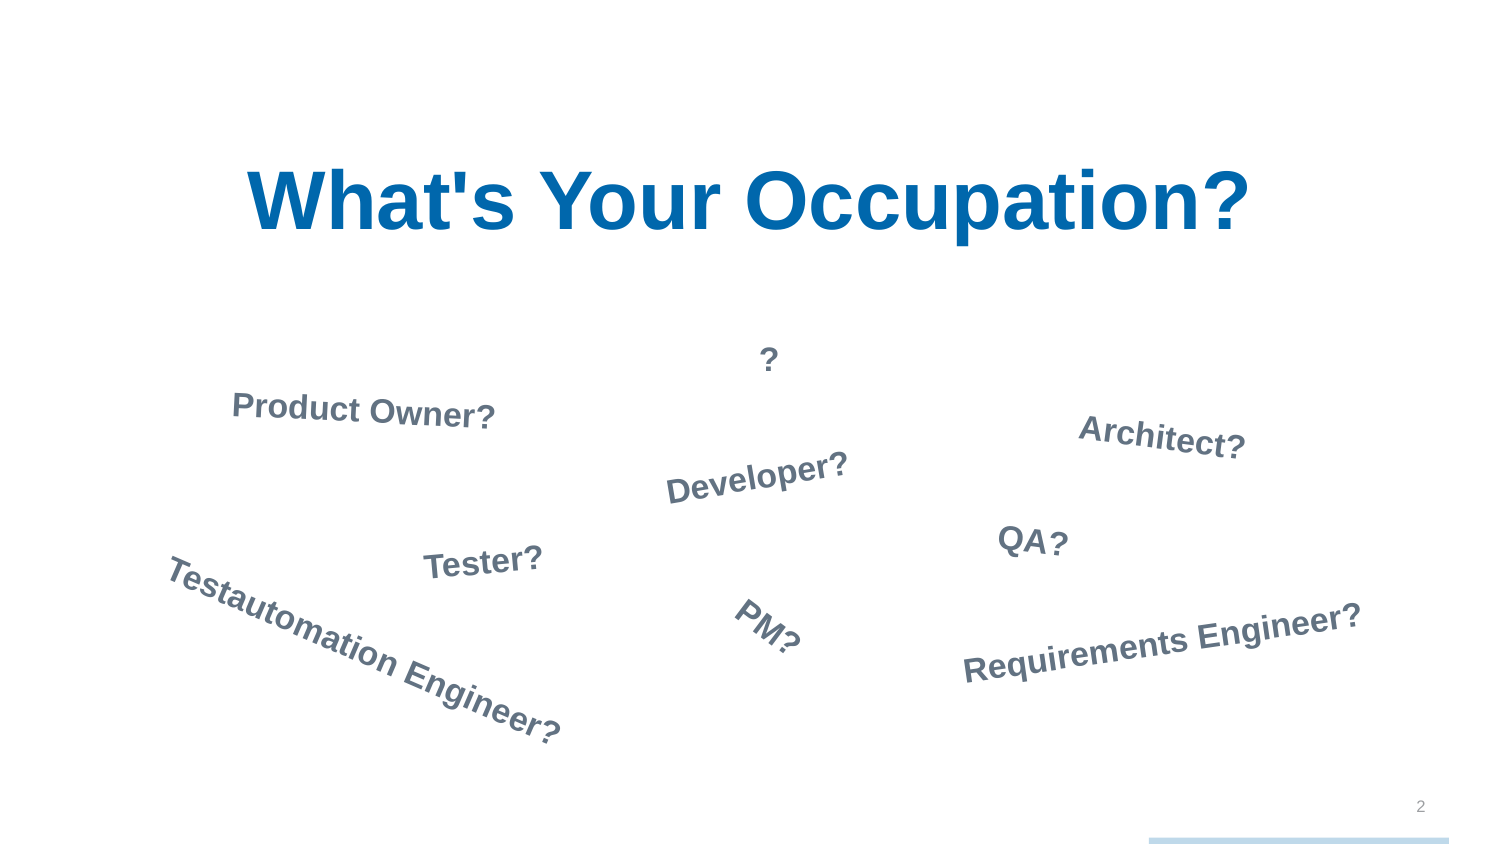

What's Your Occupation?
?
Product Owner?
Architect?
Developer?
QA?
Tester?
PM?
Requirements Engineer?
Testautomation Engineer?